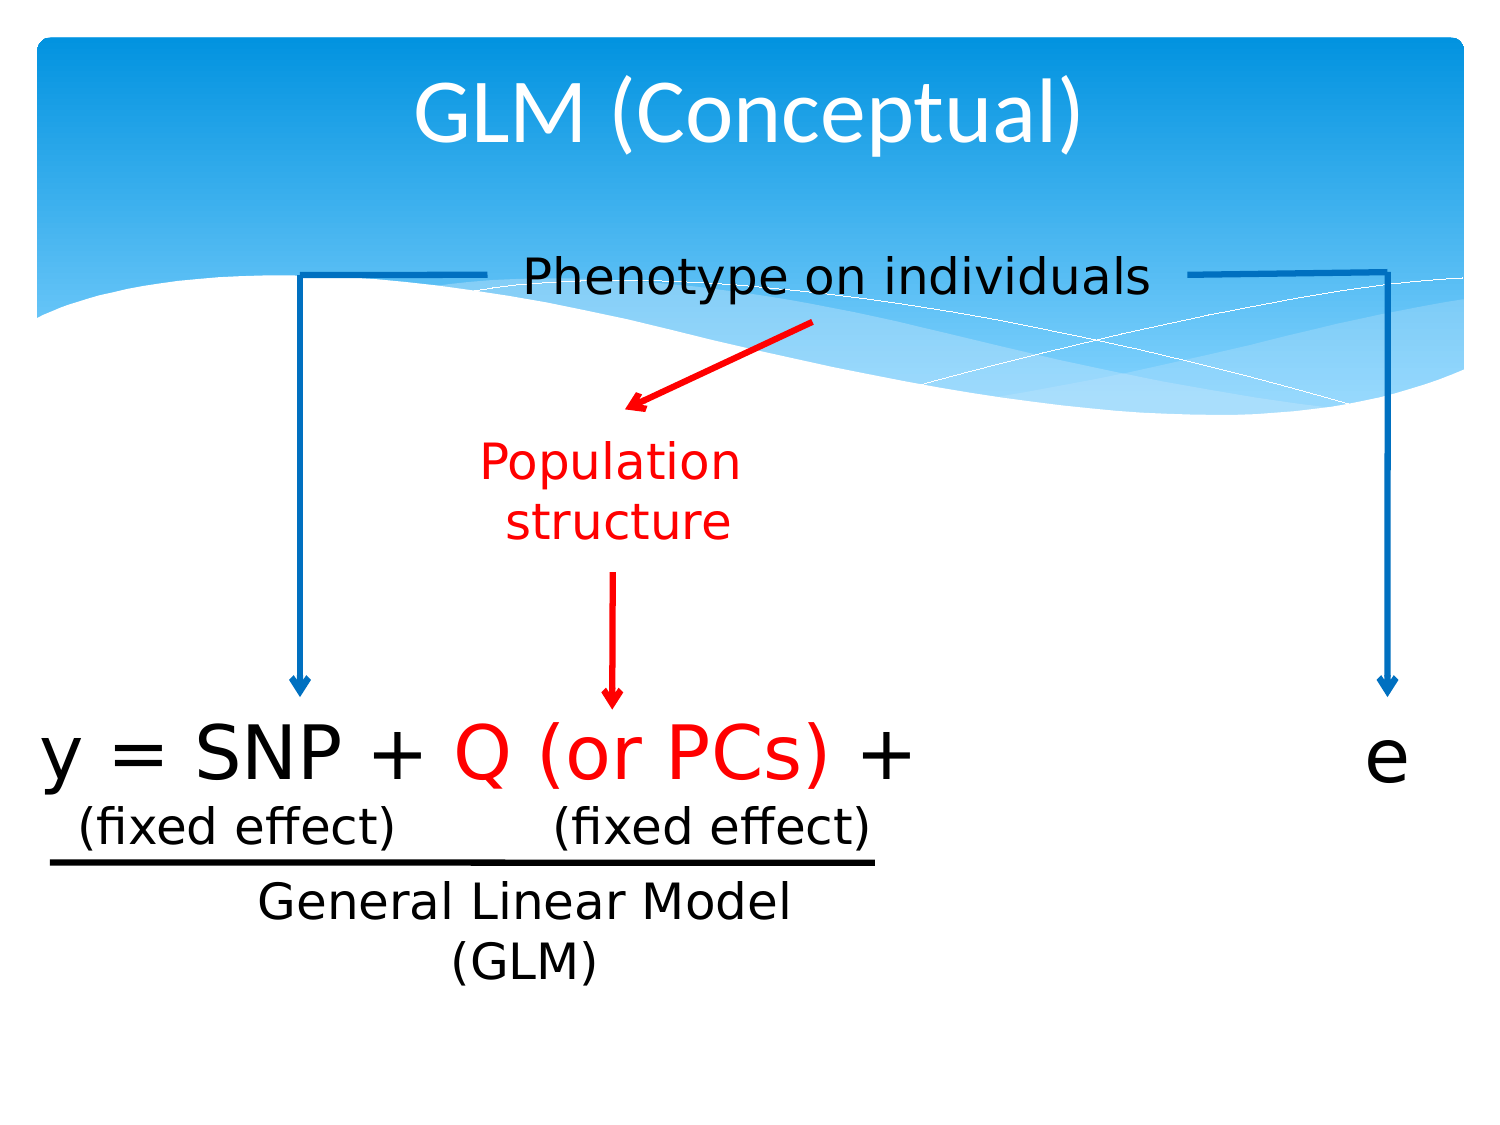

# GLM (Conceptual)
Phenotype on individuals
Population
structure
y = SNP + Q (or PCs) +
e
(fixed effect)
(fixed effect)
General Linear Model (GLM)